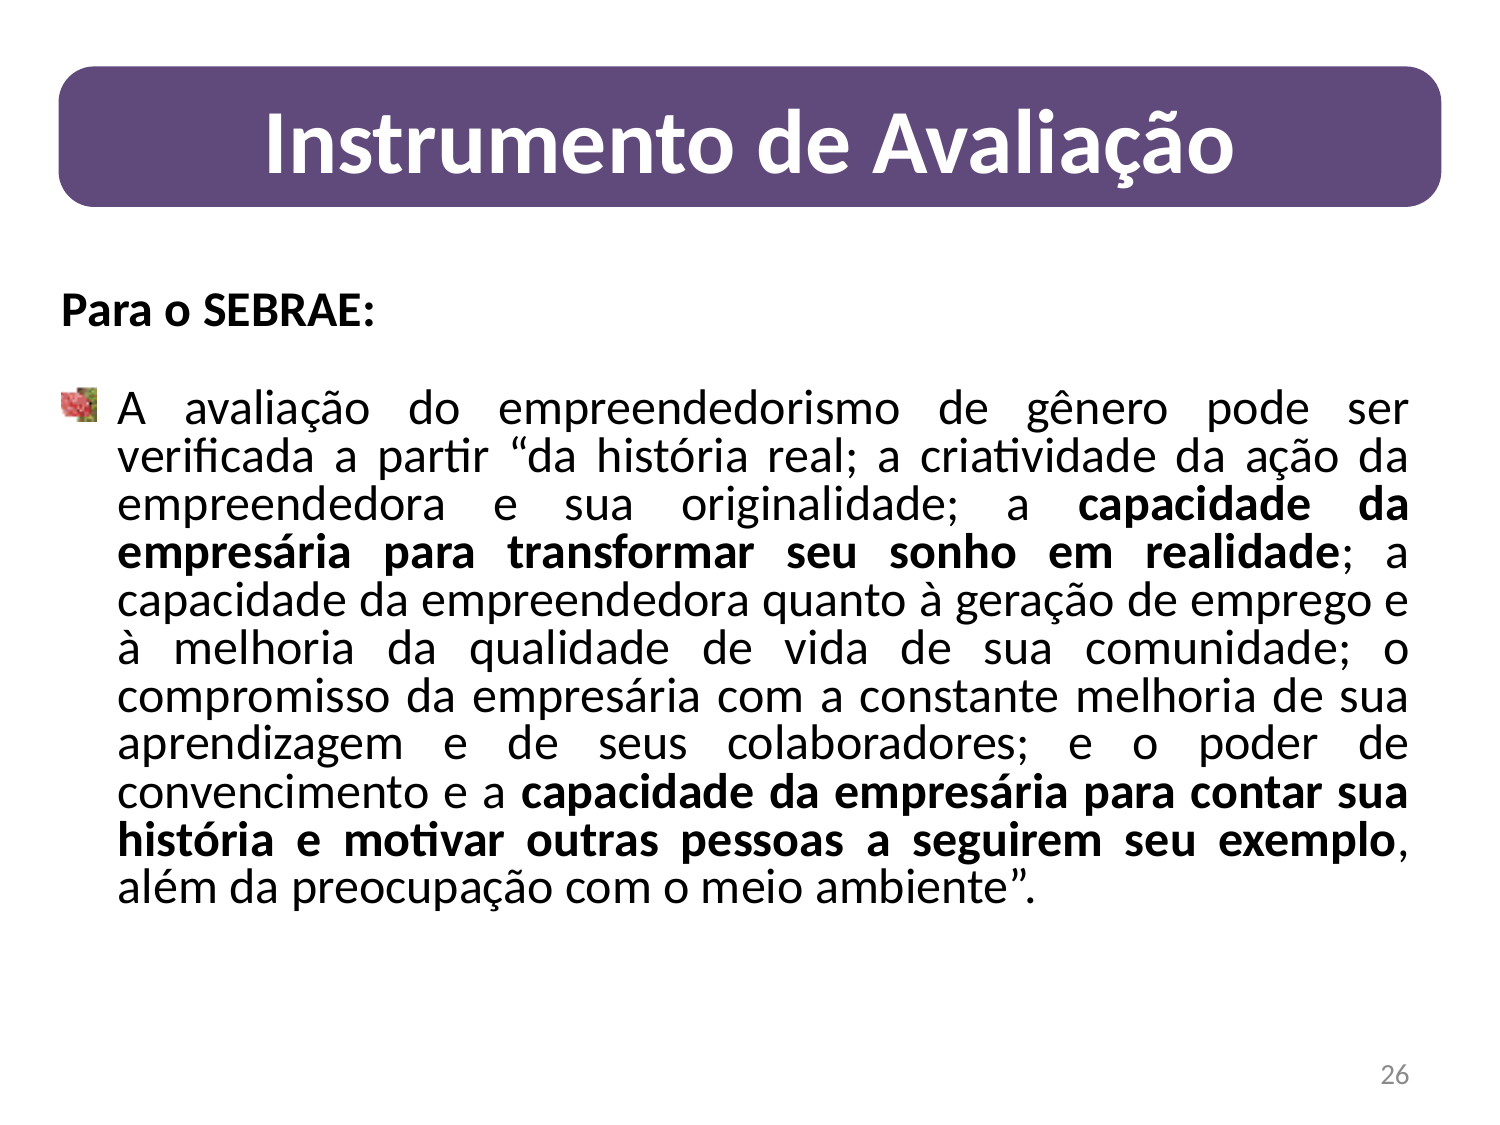

Instrumento de Avaliação
Para o SEBRAE:
A avaliação do empreendedorismo de gênero pode ser verificada a partir “da história real; a criatividade da ação da empreendedora e sua originalidade; a capacidade da empresária para transformar seu sonho em realidade; a capacidade da empreendedora quanto à geração de emprego e à melhoria da qualidade de vida de sua comunidade; o compromisso da empresária com a constante melhoria de sua aprendizagem e de seus colaboradores; e o poder de convencimento e a capacidade da empresária para contar sua história e motivar outras pessoas a seguirem seu exemplo, além da preocupação com o meio ambiente”.
26